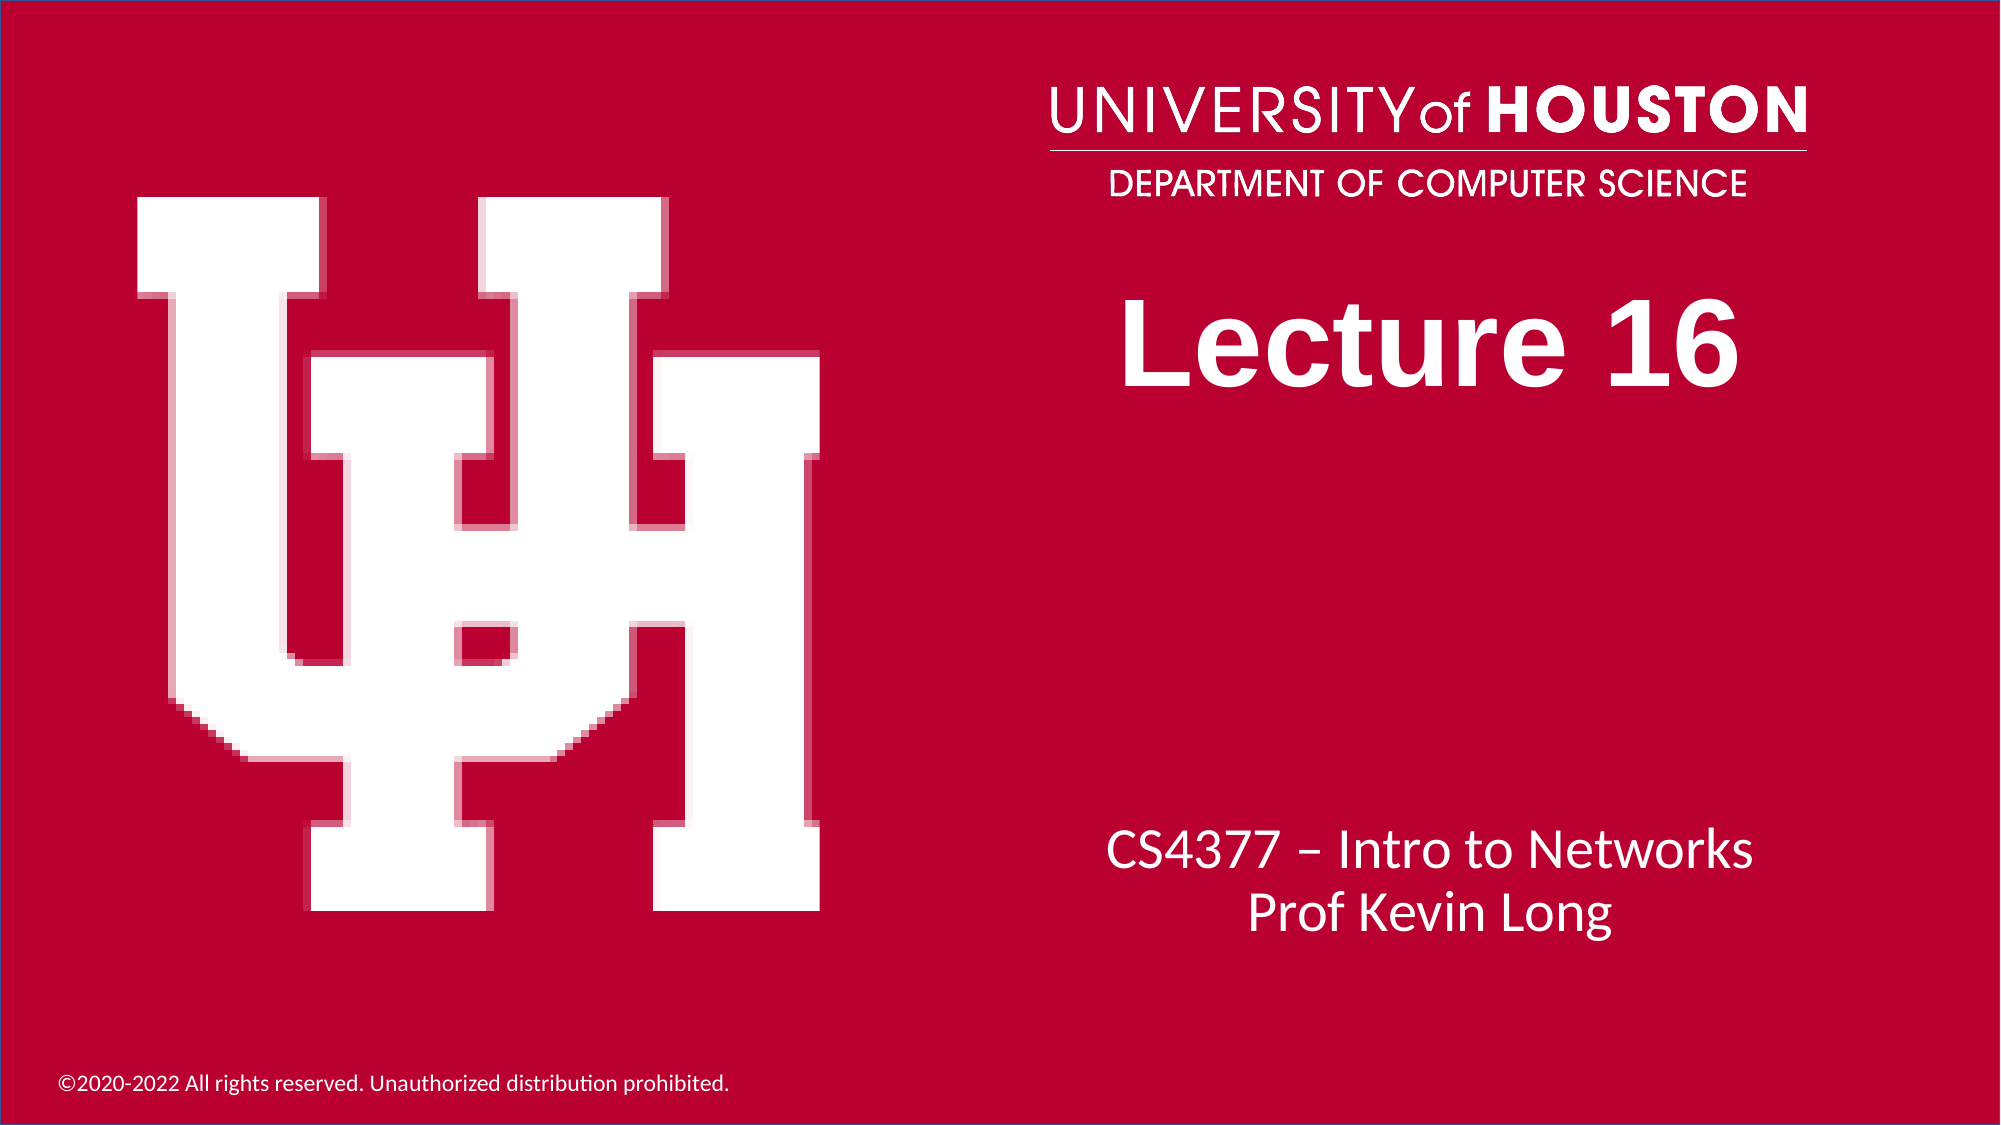

# Lecture 16
CS4377 – Intro to Networks
Prof Kevin Long